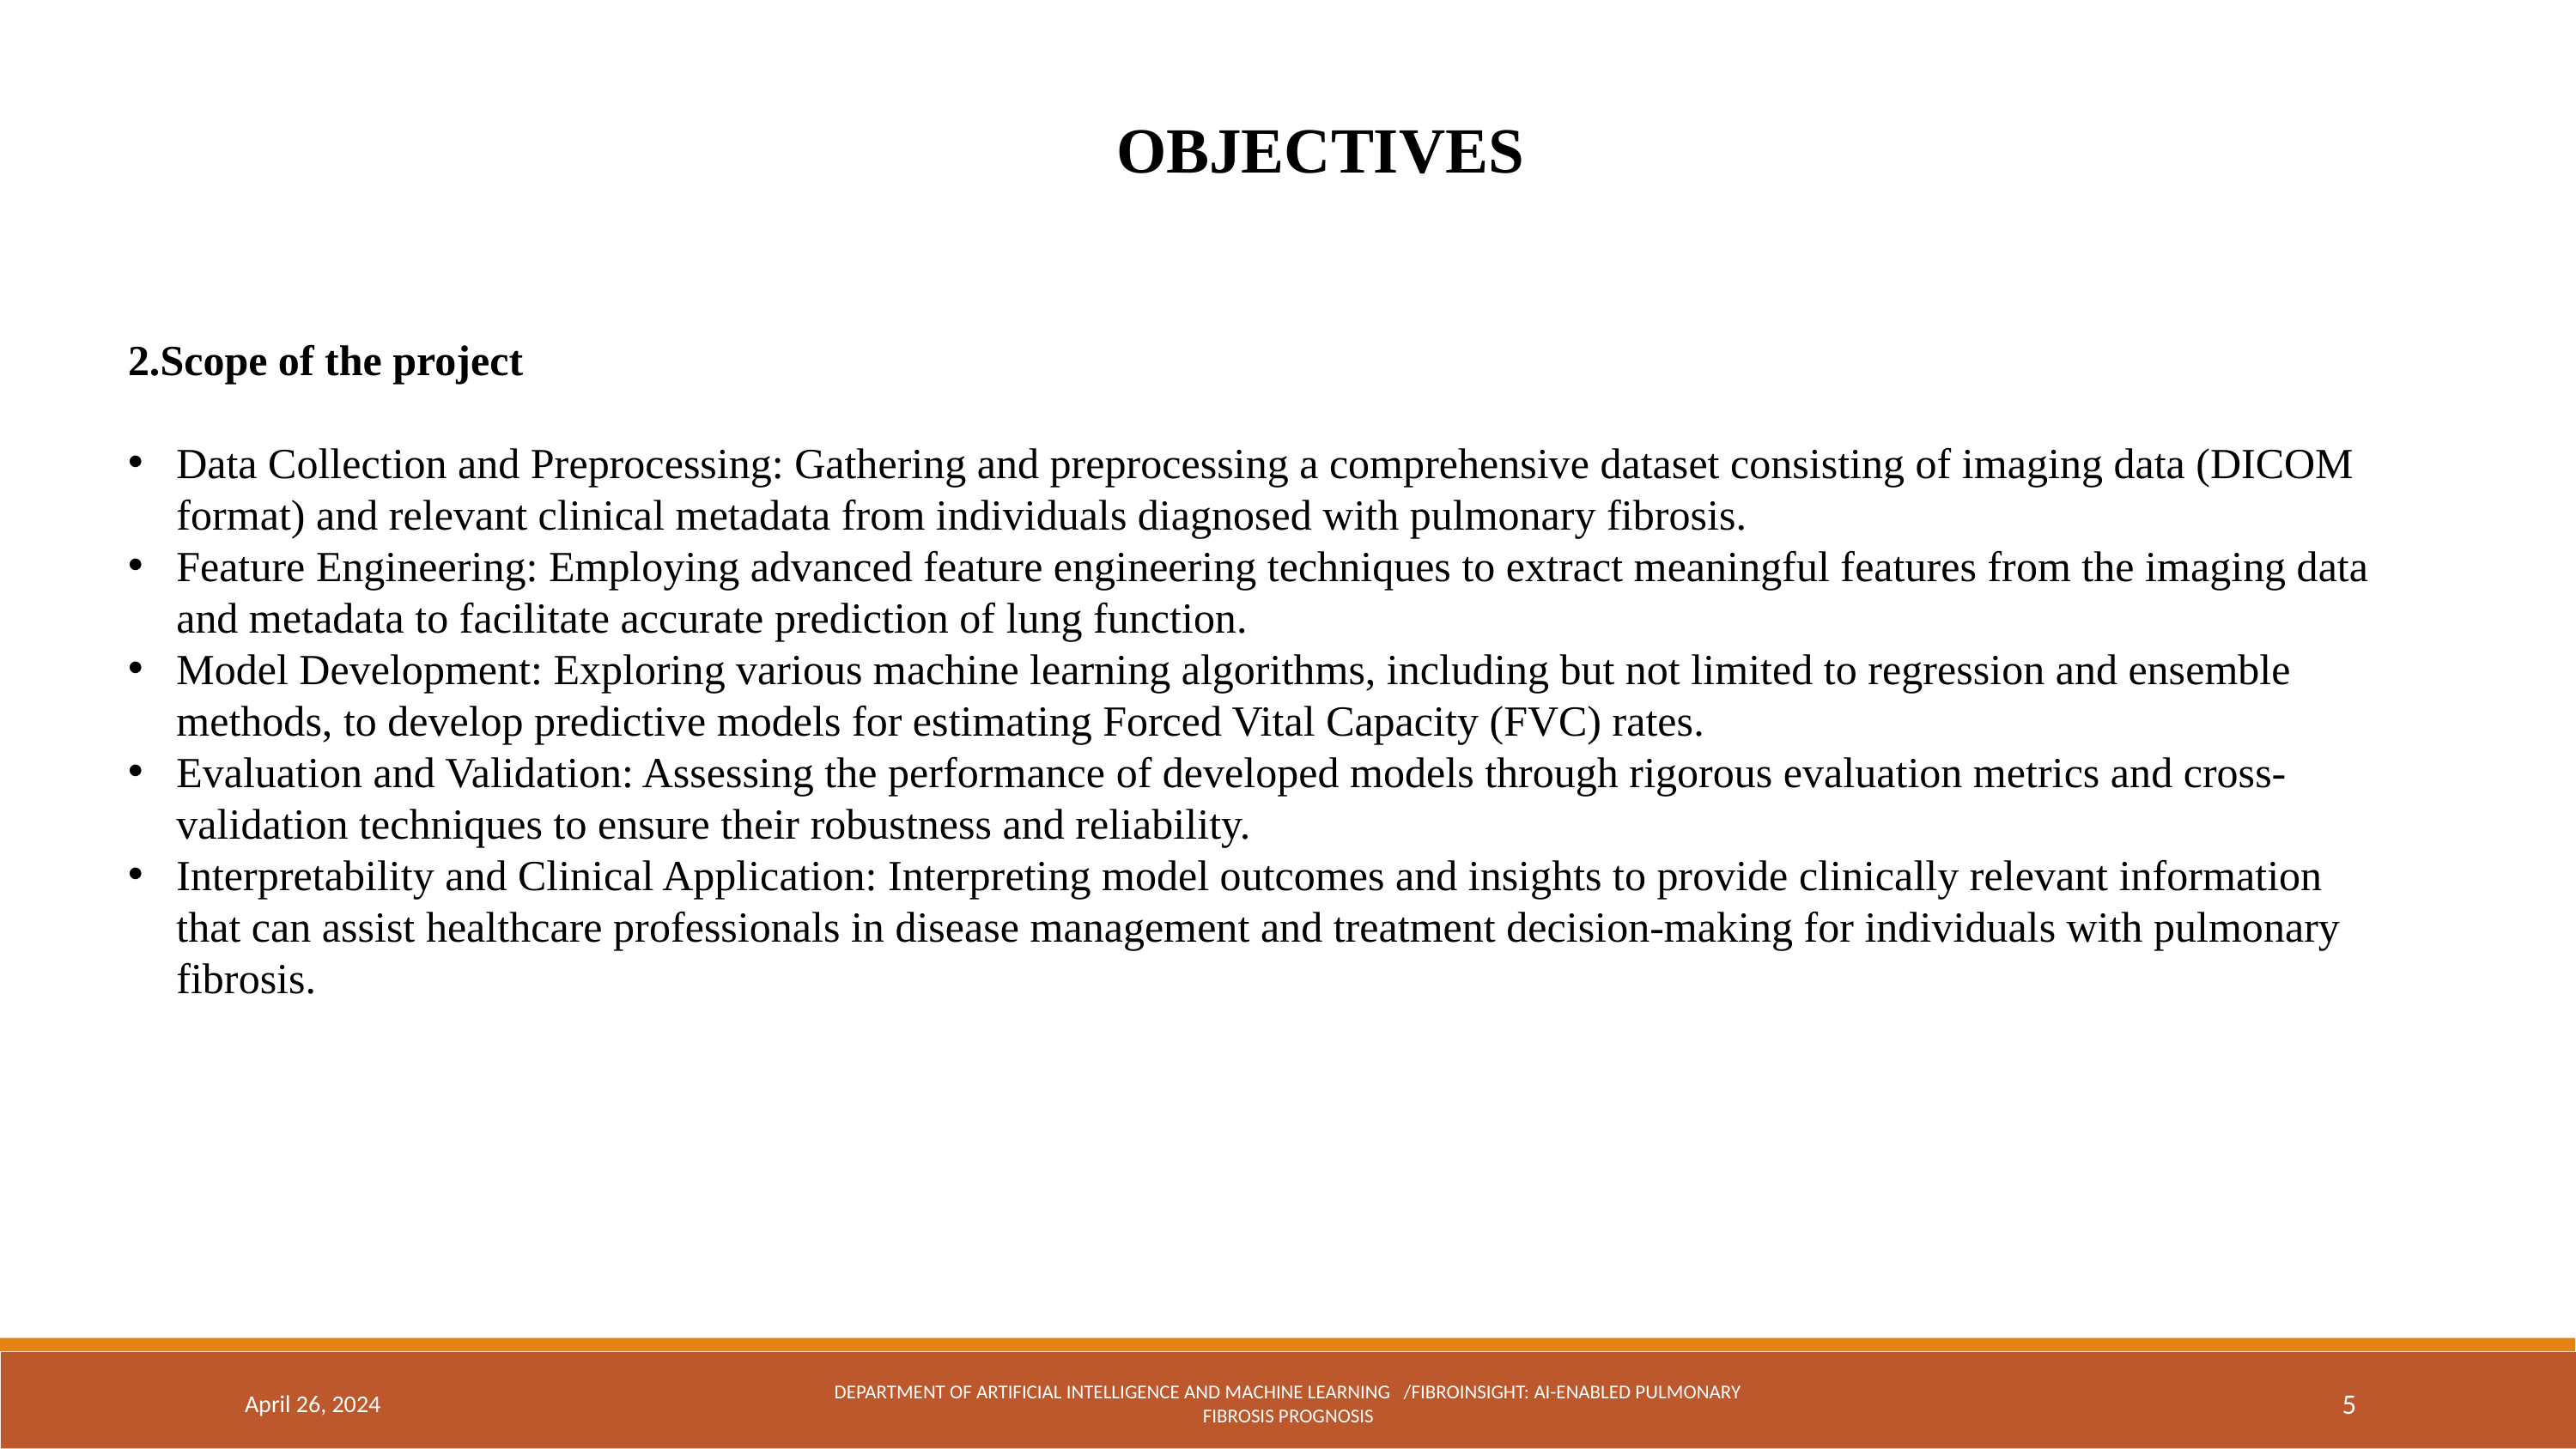

OBJECTIVES
2.Scope of the project

Data Collection and Preprocessing: Gathering and preprocessing a comprehensive dataset consisting of imaging data (DICOM format) and relevant clinical metadata from individuals diagnosed with pulmonary fibrosis.
Feature Engineering: Employing advanced feature engineering techniques to extract meaningful features from the imaging data and metadata to facilitate accurate prediction of lung function.
Model Development: Exploring various machine learning algorithms, including but not limited to regression and ensemble methods, to develop predictive models for estimating Forced Vital Capacity (FVC) rates.
Evaluation and Validation: Assessing the performance of developed models through rigorous evaluation metrics and cross-validation techniques to ensure their robustness and reliability.
Interpretability and Clinical Application: Interpreting model outcomes and insights to provide clinically relevant information that can assist healthcare professionals in disease management and treatment decision-making for individuals with pulmonary fibrosis.
April 26, 2024
DEPARTMENT OF ARTIFICIAL INTELLIGENCE AND MACHINE LEARNING   /FIBROINSIGHT: AI-ENABLED PULMONARY FIBROSIS PROGNOSIS
5